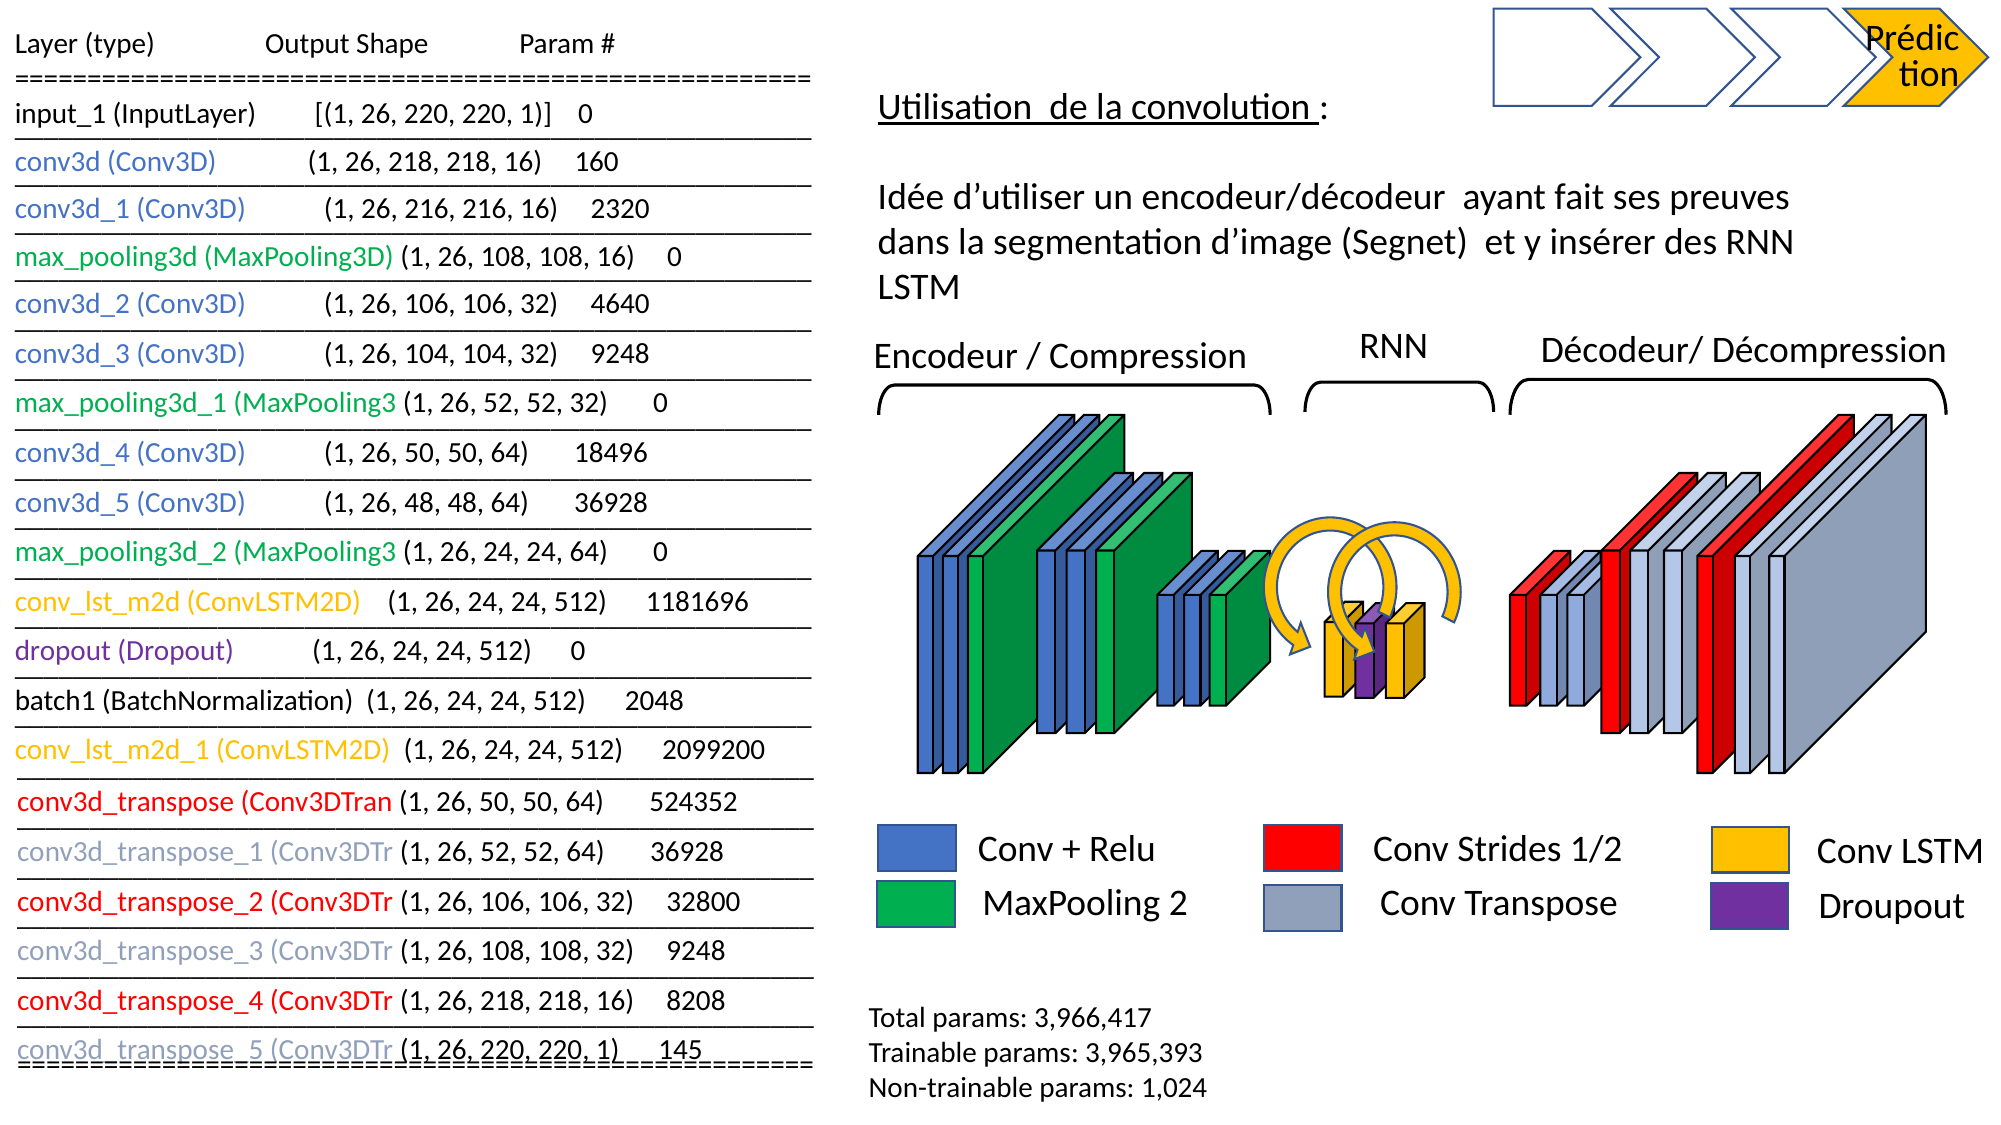

Prédic
tion
Layer (type)                 Output Shape              Param #
=======================================================
input_1 (InputLayer)         [(1, 26, 220, 220, 1)]    0
_______________________________________________________
conv3d (Conv3D)              (1, 26, 218, 218, 16)     160
_______________________________________________________
conv3d_1 (Conv3D)            (1, 26, 216, 216, 16)     2320
_______________________________________________________
max_pooling3d (MaxPooling3D) (1, 26, 108, 108, 16)     0
_______________________________________________________
conv3d_2 (Conv3D)            (1, 26, 106, 106, 32)     4640
_______________________________________________________
conv3d_3 (Conv3D)            (1, 26, 104, 104, 32)     9248
_______________________________________________________
max_pooling3d_1 (MaxPooling3 (1, 26, 52, 52, 32)       0
_______________________________________________________
conv3d_4 (Conv3D)            (1, 26, 50, 50, 64)       18496
_______________________________________________________
conv3d_5 (Conv3D)            (1, 26, 48, 48, 64)       36928
_______________________________________________________
max_pooling3d_2 (MaxPooling3 (1, 26, 24, 24, 64)       0
_______________________________________________________
conv_lst_m2d (ConvLSTM2D)    (1, 26, 24, 24, 512)      1181696
_______________________________________________________
dropout (Dropout)            (1, 26, 24, 24, 512)      0
_______________________________________________________
batch1 (BatchNormalization)  (1, 26, 24, 24, 512)      2048
_______________________________________________________
conv_lst_m2d_1 (ConvLSTM2D)  (1, 26, 24, 24, 512)      2099200
Utilisation  de la convolution :

Idée d’utiliser un encodeur/décodeur  ayant fait ses preuves dans la segmentation d’image (Segnet)  et y insérer des RNN LSTM

RNN
Décodeur/ Décompression
Encodeur / Compression

_______________________________________________________
conv3d_transpose (Conv3DTran (1, 26, 50, 50, 64)       524352
_______________________________________________________
conv3d_transpose_1 (Conv3DTr (1, 26, 52, 52, 64)       36928
_______________________________________________________
conv3d_transpose_2 (Conv3DTr (1, 26, 106, 106, 32)     32800
_______________________________________________________
conv3d_transpose_3 (Conv3DTr (1, 26, 108, 108, 32)     9248
_______________________________________________________
conv3d_transpose_4 (Conv3DTr (1, 26, 218, 218, 16)     8208
_______________________________________________________
conv3d_transpose_5 (Conv3DTr (1, 26, 220, 220, 1)      145
=======================================================
Conv + Relu
Conv Strides 1/2
Conv LSTM

MaxPooling 2
Conv Transpose
Droupout

Total params: 3,966,417
Trainable params: 3,965,393
Non-trainable params: 1,024